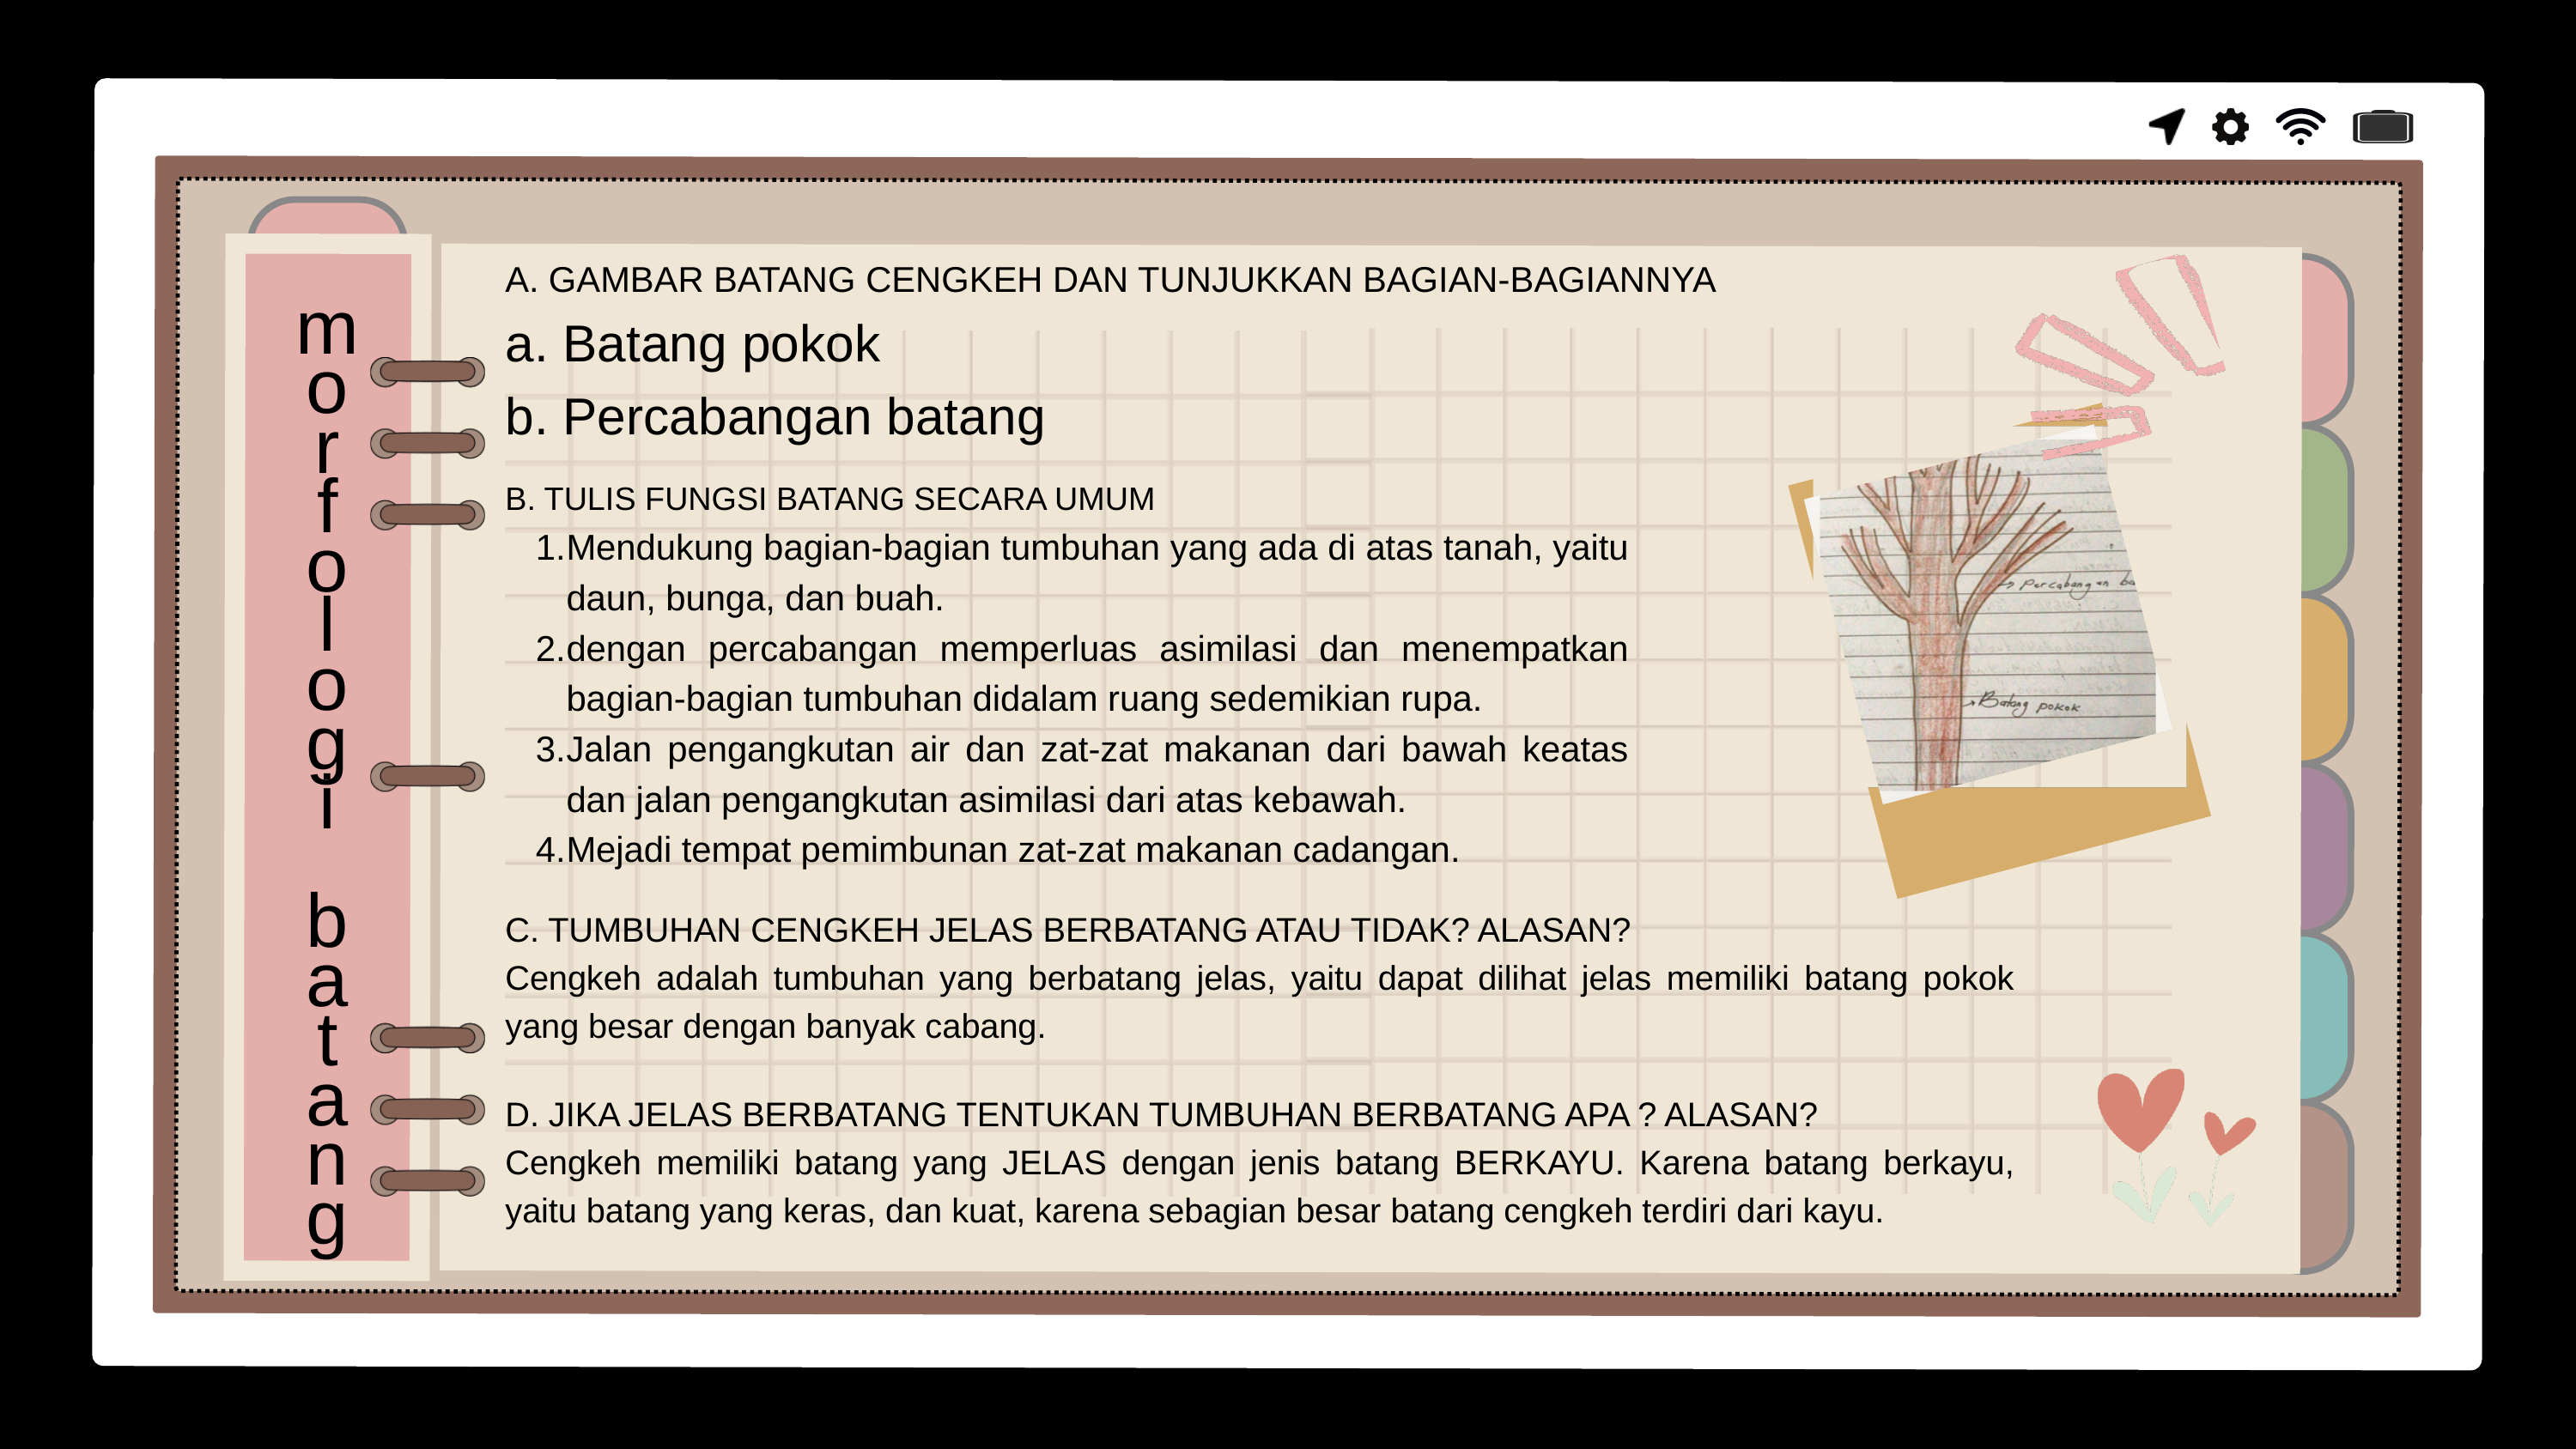

A. GAMBAR BATANG CENGKEH DAN TUNJUKKAN BAGIAN-BAGIANNYA
a. Batang pokok
b. Percabangan batang

m
o
r
f
o
l
o
g
i

b
a
t
a
n
g

B. TULIS FUNGSI BATANG SECARA UMUM
Mendukung bagian-bagian tumbuhan yang ada di atas tanah, yaitu daun, bunga, dan buah.
dengan percabangan memperluas asimilasi dan menempatkan bagian-bagian tumbuhan didalam ruang sedemikian rupa.
Jalan pengangkutan air dan zat-zat makanan dari bawah keatas dan jalan pengangkutan asimilasi dari atas kebawah.
Mejadi tempat pemimbunan zat-zat makanan cadangan.

C. TUMBUHAN CENGKEH JELAS BERBATANG ATAU TIDAK? ALASAN?
Cengkeh adalah tumbuhan yang berbatang jelas, yaitu dapat dilihat jelas memiliki batang pokok yang besar dengan banyak cabang.

D. JIKA JELAS BERBATANG TENTUKAN TUMBUHAN BERBATANG APA ? ALASAN?
Cengkeh memiliki batang yang JELAS dengan jenis batang BERKAYU. Karena batang berkayu, yaitu batang yang keras, dan kuat, karena sebagian besar batang cengkeh terdiri dari kayu.